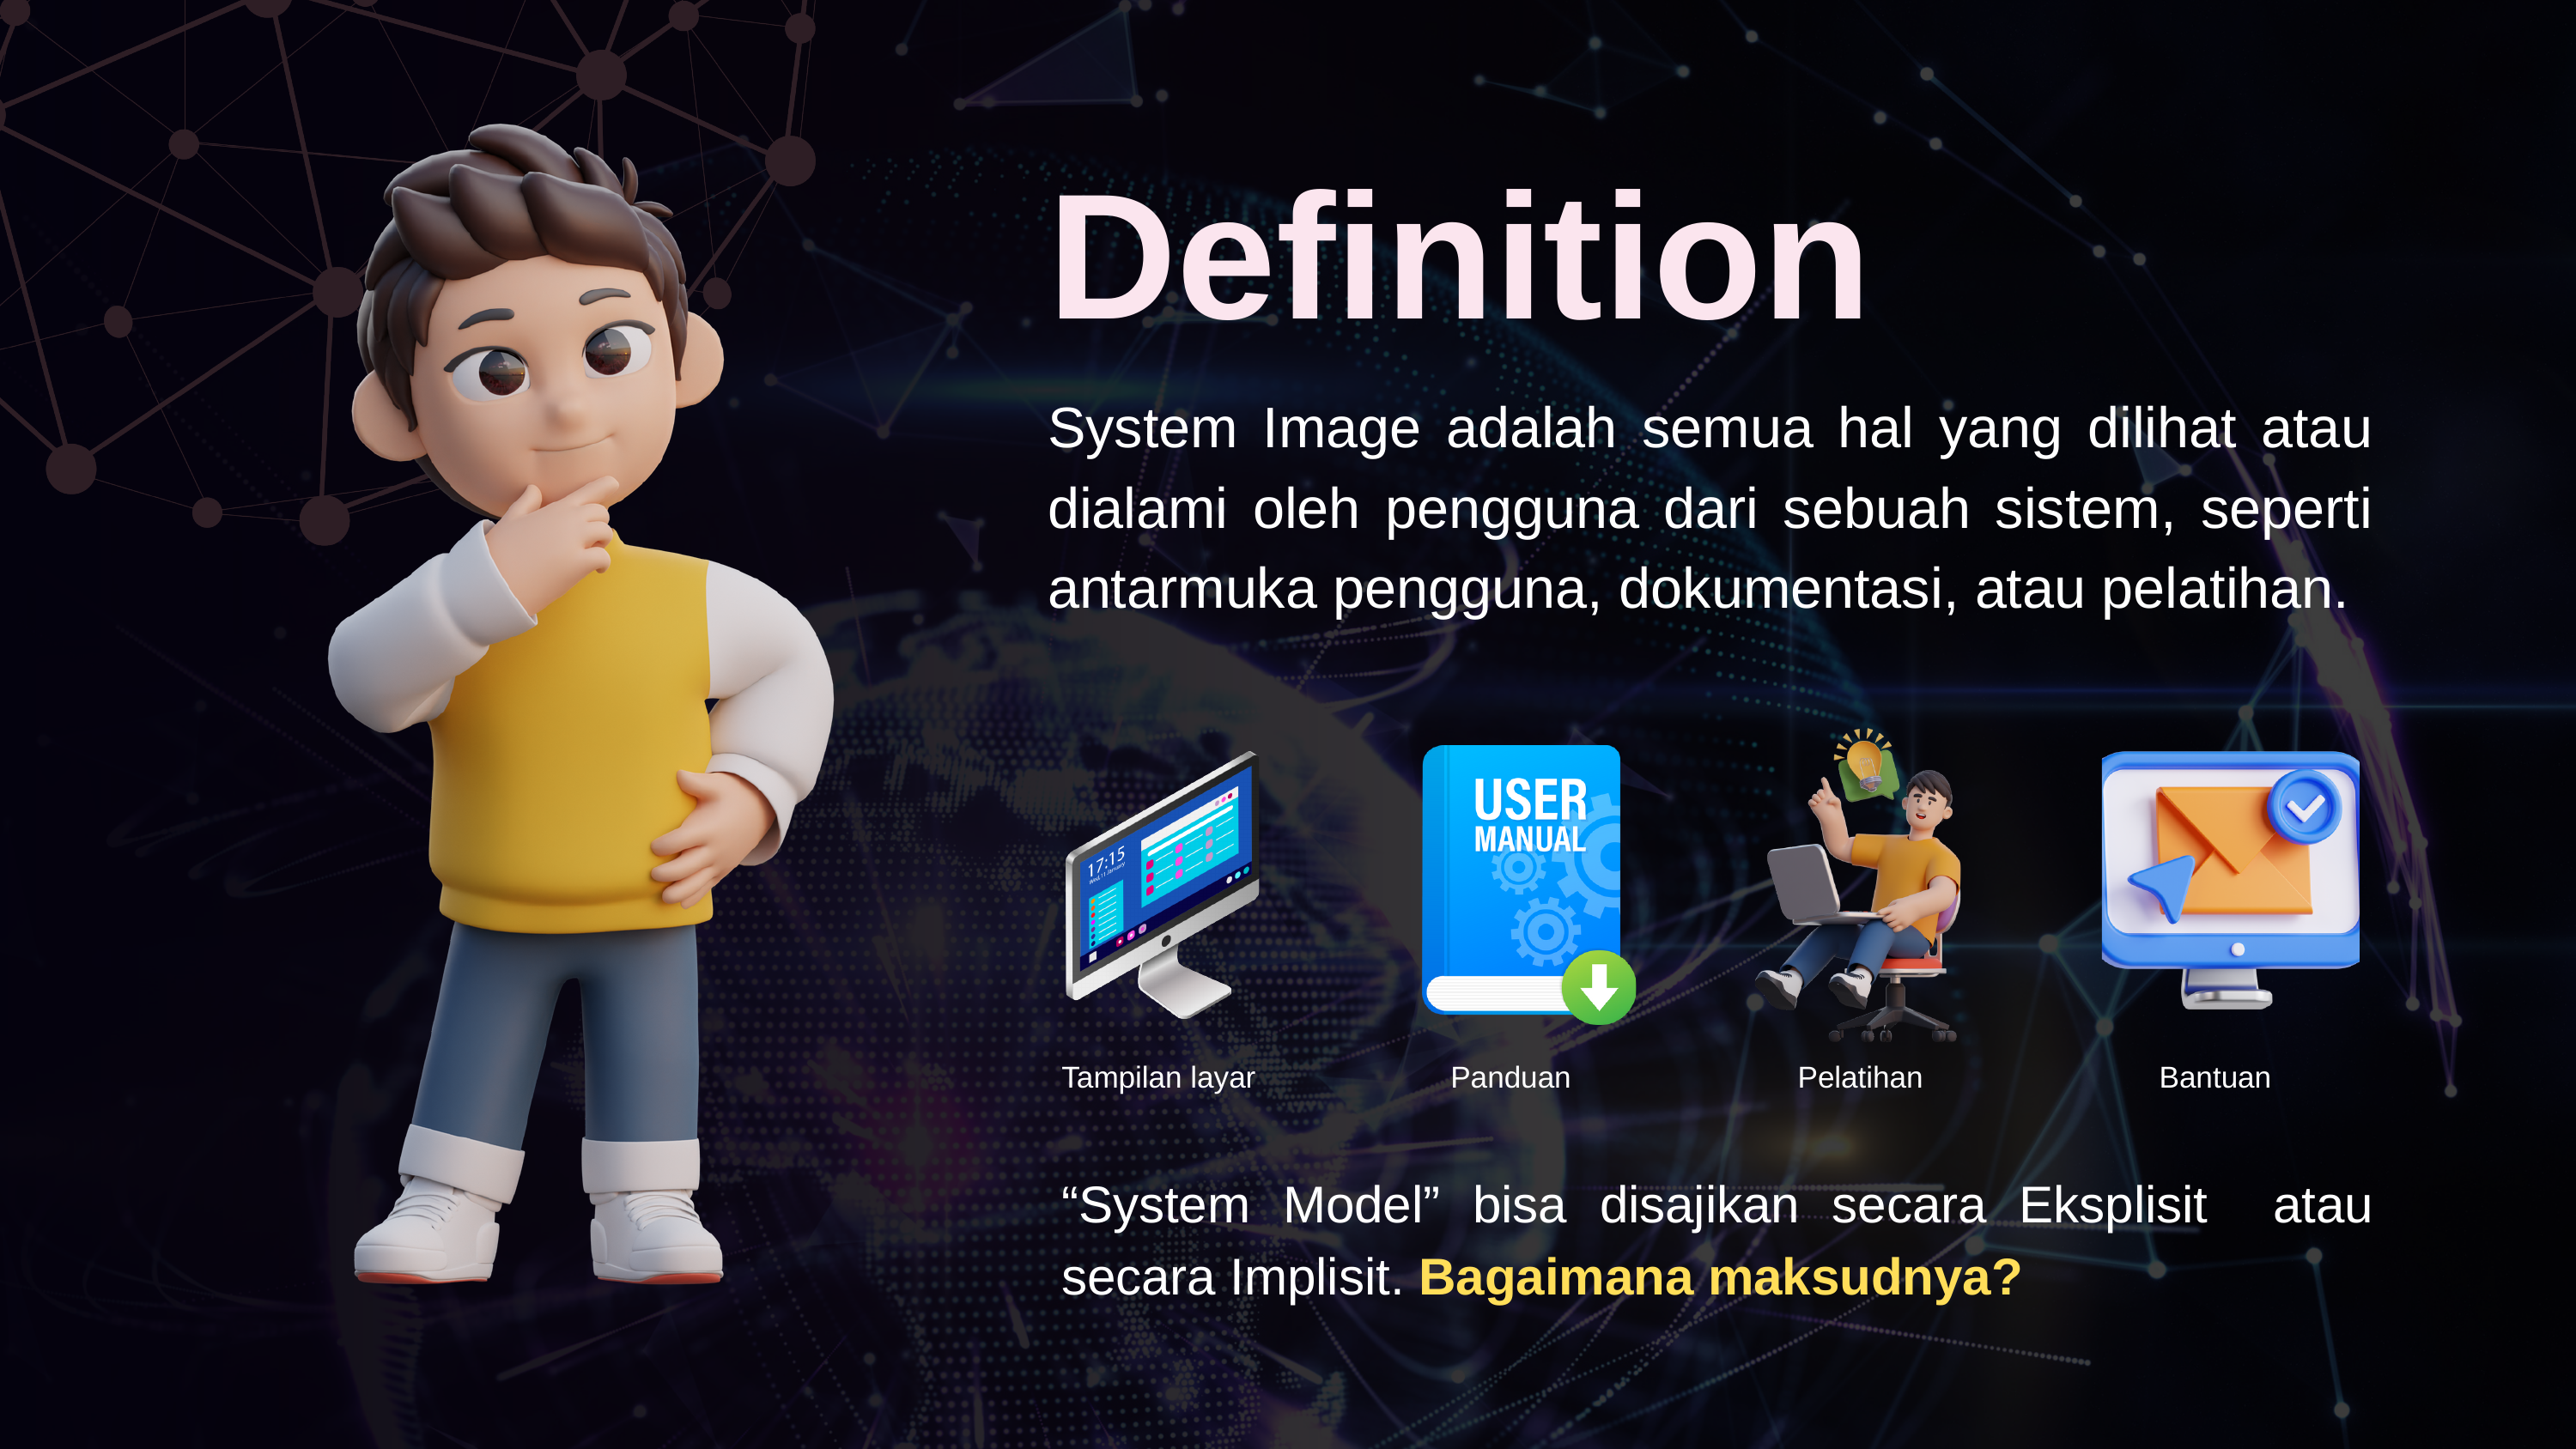

Definition
System Image adalah semua hal yang dilihat atau dialami oleh pengguna dari sebuah sistem, seperti antarmuka pengguna, dokumentasi, atau pelatihan.

Tampilan layar
Panduan
Pelatihan
Bantuan
“System Model” bisa disajikan secara Eksplisit  atau secara Implisit. Bagaimana maksudnya?